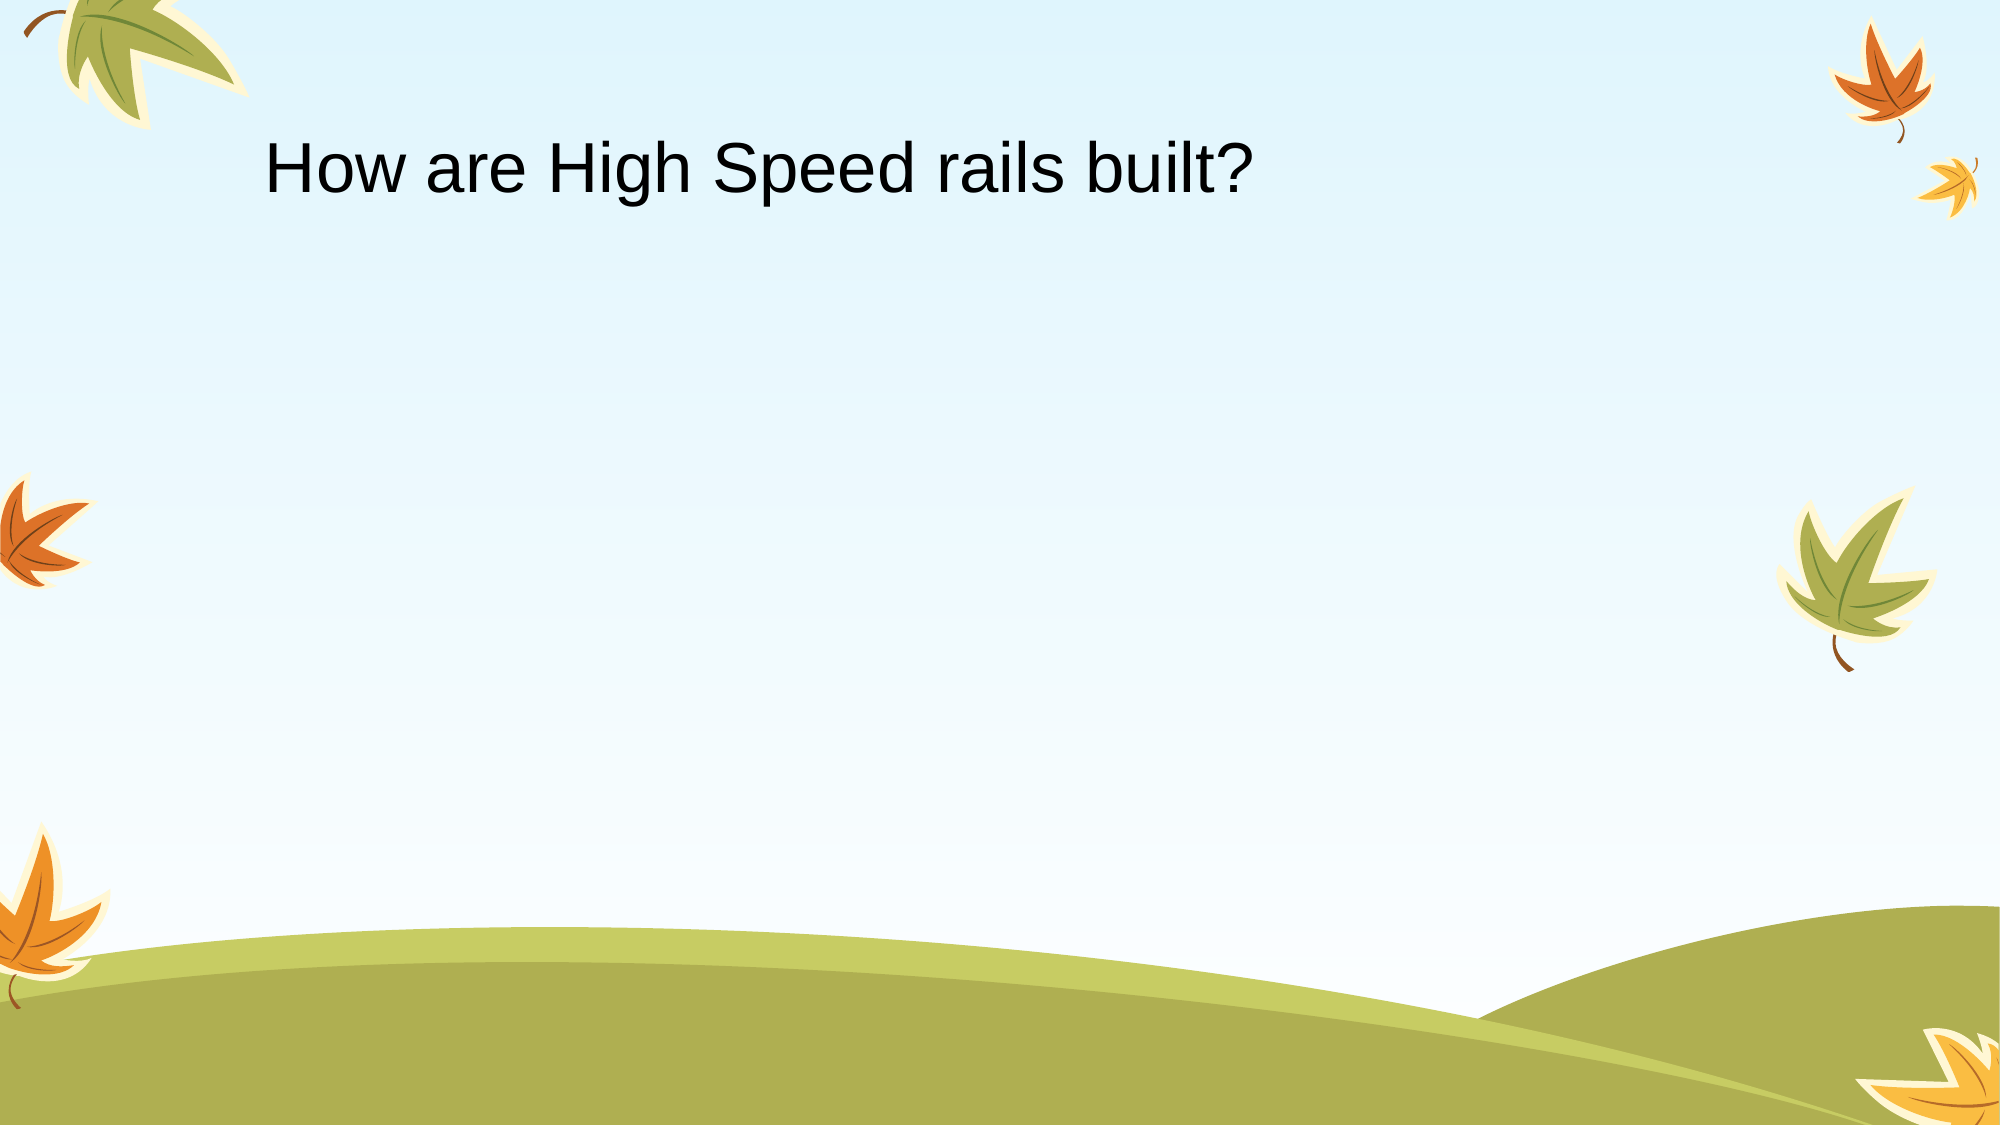

# How are High Speed rails built?